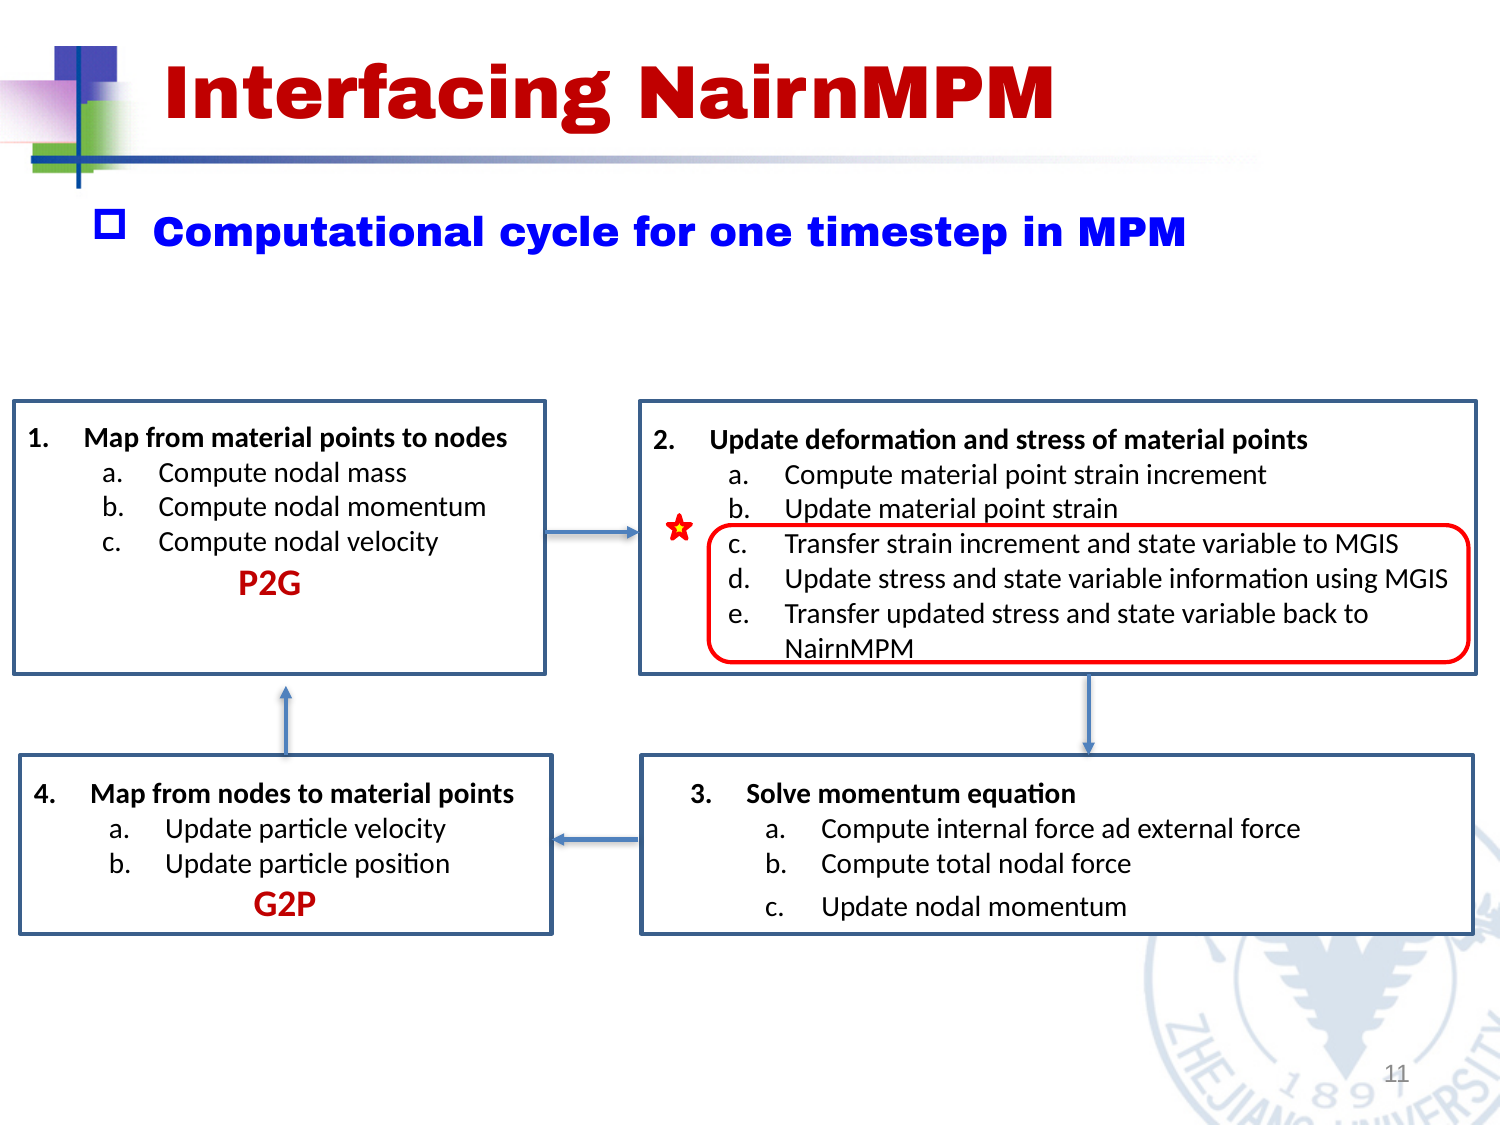

Interfacing NairnMPM
 Computational cycle for one timestep in MPM

Map from material points to nodes
Compute nodal mass
Compute nodal momentum
Compute nodal velocity
P2G
Update deformation and stress of material points
Compute material point strain increment
Update material point strain
Transfer strain increment and state variable to MGIS
Update stress and state variable information using MGIS
Transfer updated stress and state variable back to NairnMPM

Map from nodes to material points
Update particle velocity
Update particle position
G2P
Solve momentum equation
Compute internal force ad external force
Compute total nodal force
Update nodal momentum
11